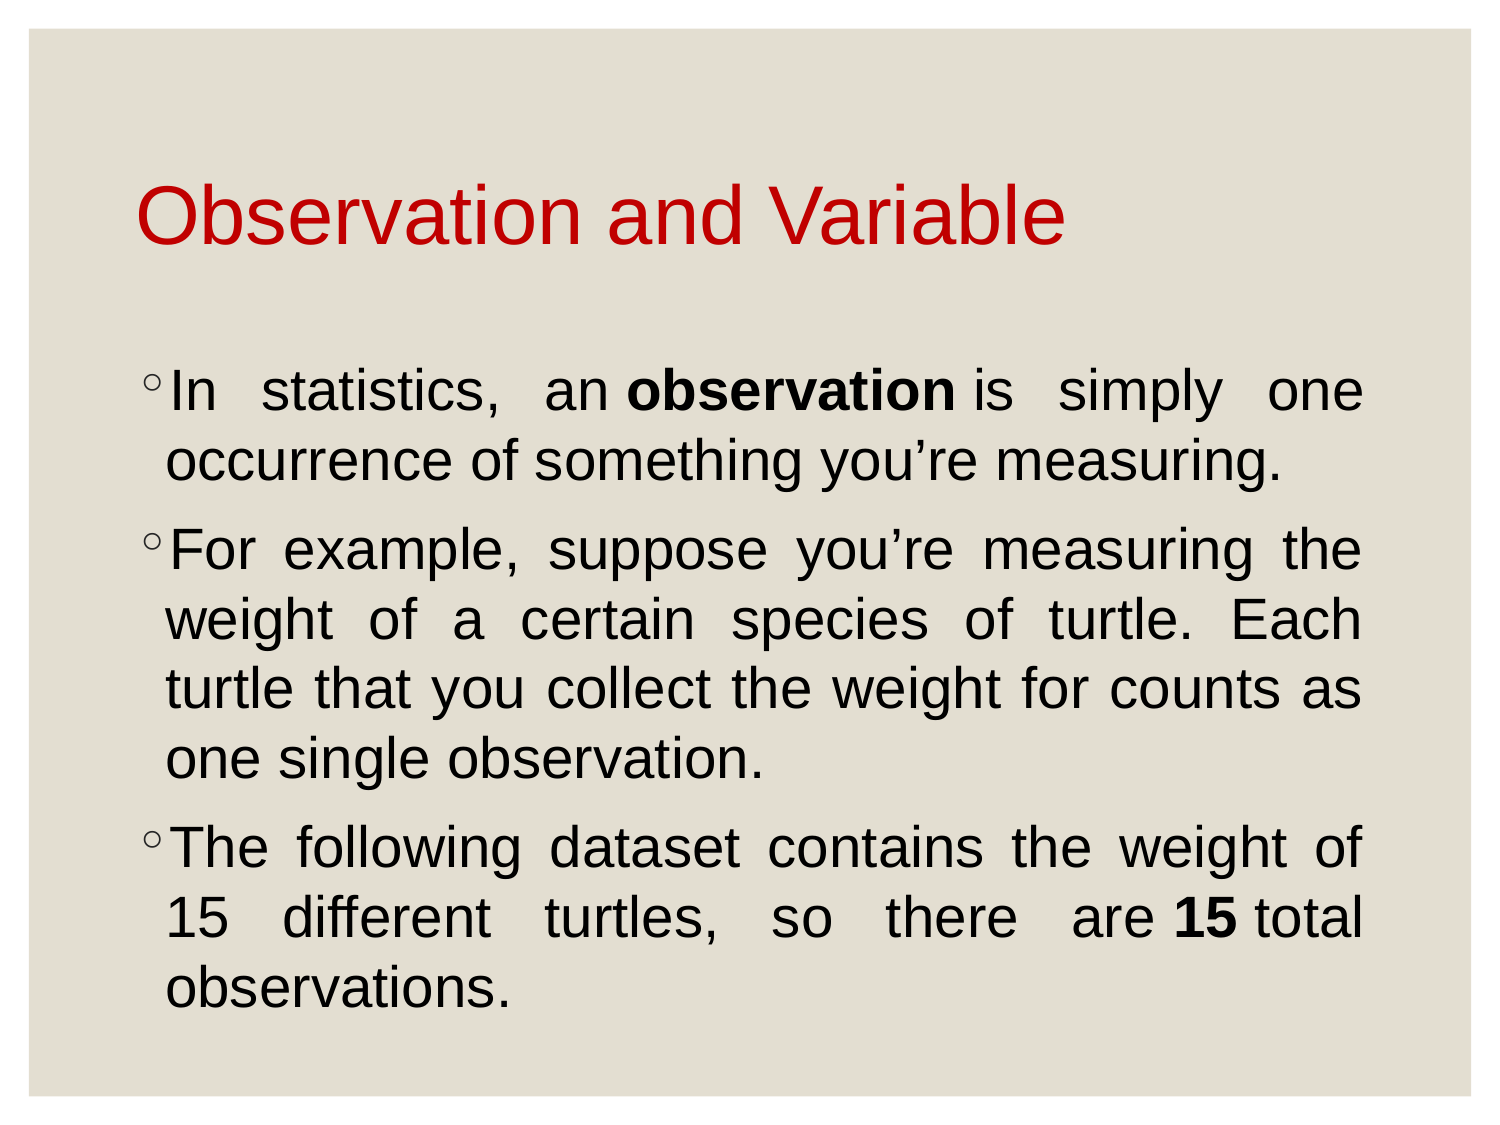

# Observation and Variable
In statistics, an observation is simply one occurrence of something you’re measuring.
For example, suppose you’re measuring the weight of a certain species of turtle. Each turtle that you collect the weight for counts as one single observation.
The following dataset contains the weight of 15 different turtles, so there are 15 total observations.